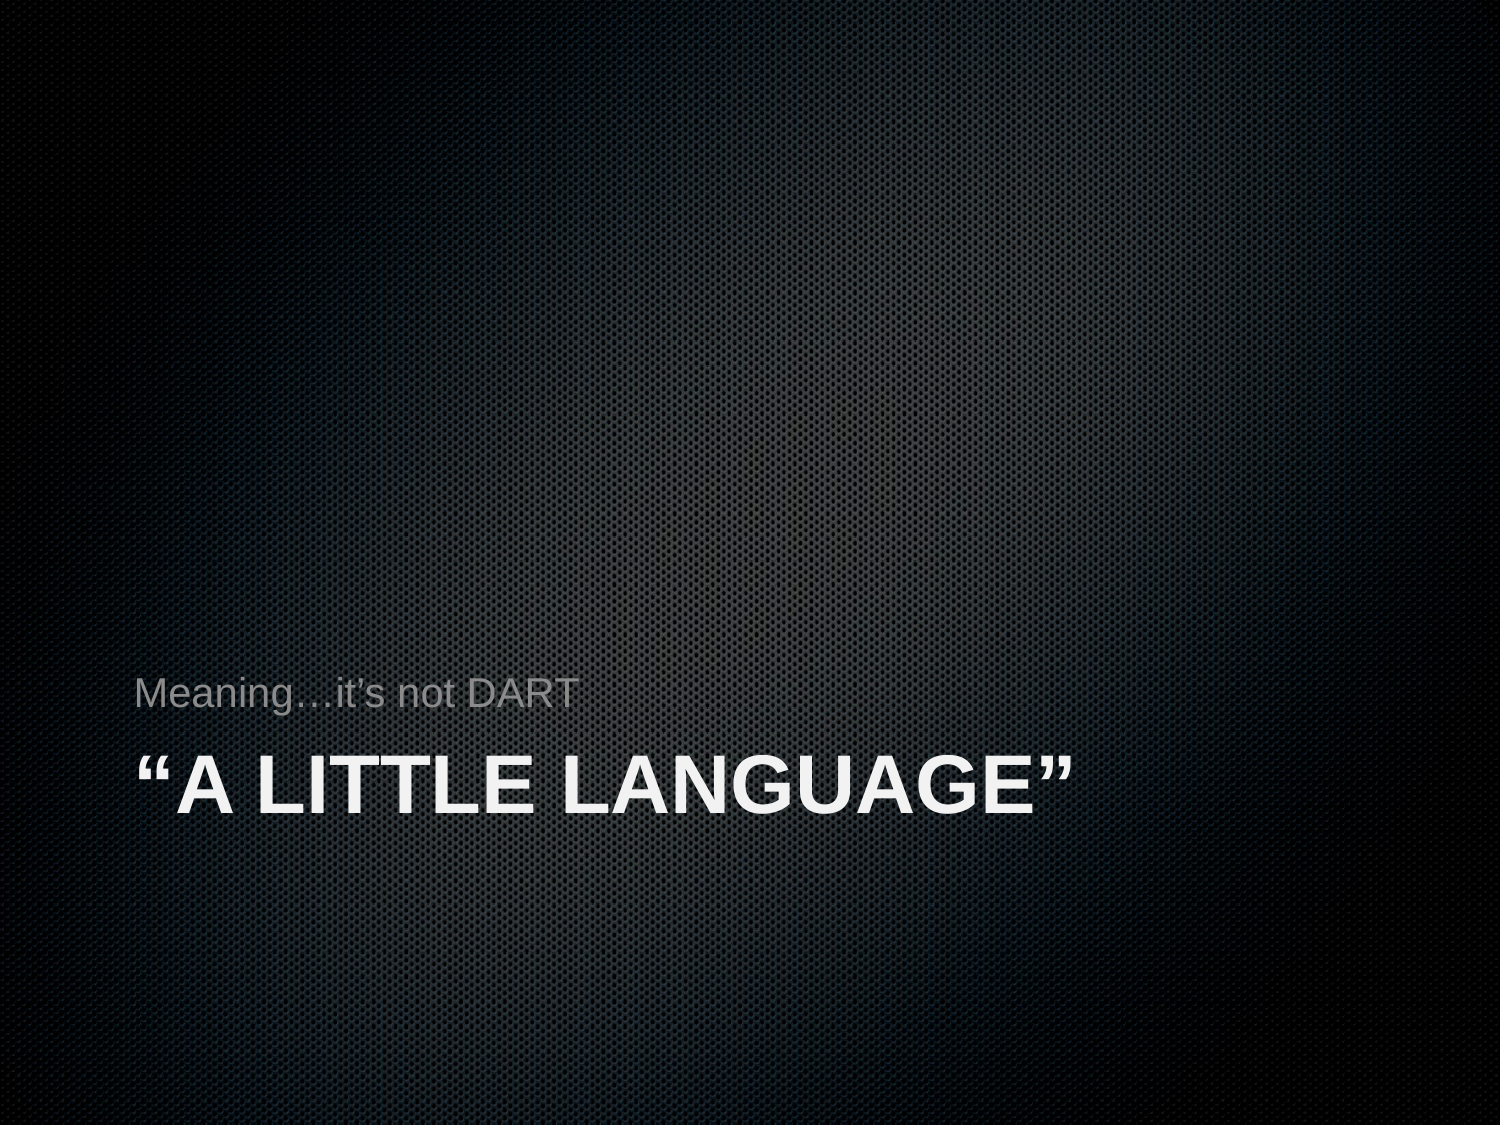

Meaning…it’s not DART
# “A little language”